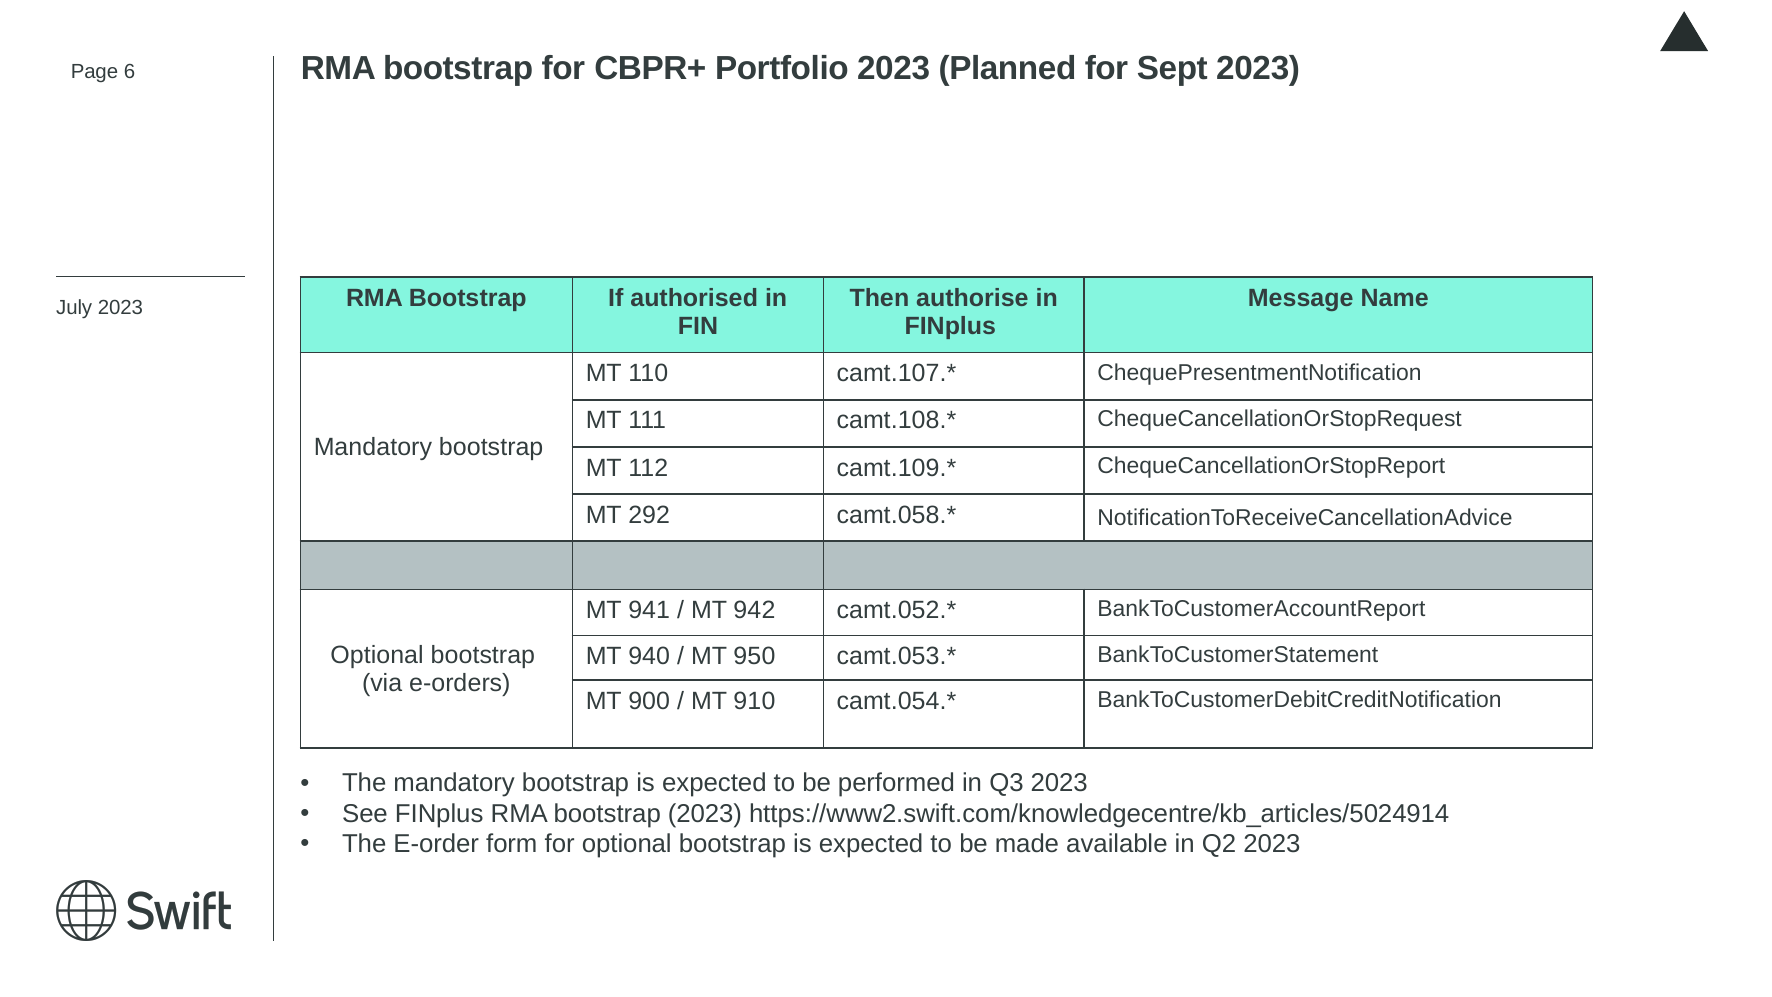

RMA bootstrap for CBPR+ Portfolio 2023 (Planned for Sept 2023)
Page 6
| RMA Bootstrap | If authorised in FIN | Then authorise in FINplus | Message Name |
| --- | --- | --- | --- |
| Mandatory bootstrap | MT 110 | camt.107.\* | ChequePresentmentNotification |
|  | MT 111 | camt.108.\* | ChequeCancellationOrStopRequest |
|  | MT 112 | camt.109.\* | ChequeCancellationOrStopReport |
|  | MT 292 | camt.058.\* | NotificationToReceiveCancellationAdvice |
|  |  |  |  |
| Optional bootstrap (via e-orders) | MT 941 / MT 942 | camt.052.\* | BankToCustomerAccountReport |
|  | MT 940 / MT 950 | camt.053.\* | BankToCustomerStatement |
|  | MT 900 / MT 910 | camt.054.\* | BankToCustomerDebitCreditNotification |
July 2023
The mandatory bootstrap is expected to be performed in Q3 2023
See FINplus RMA bootstrap (2023) https://www2.swift.com/knowledgecentre/kb_articles/5024914
The E-order form for optional bootstrap is expected to be made available in Q2 2023